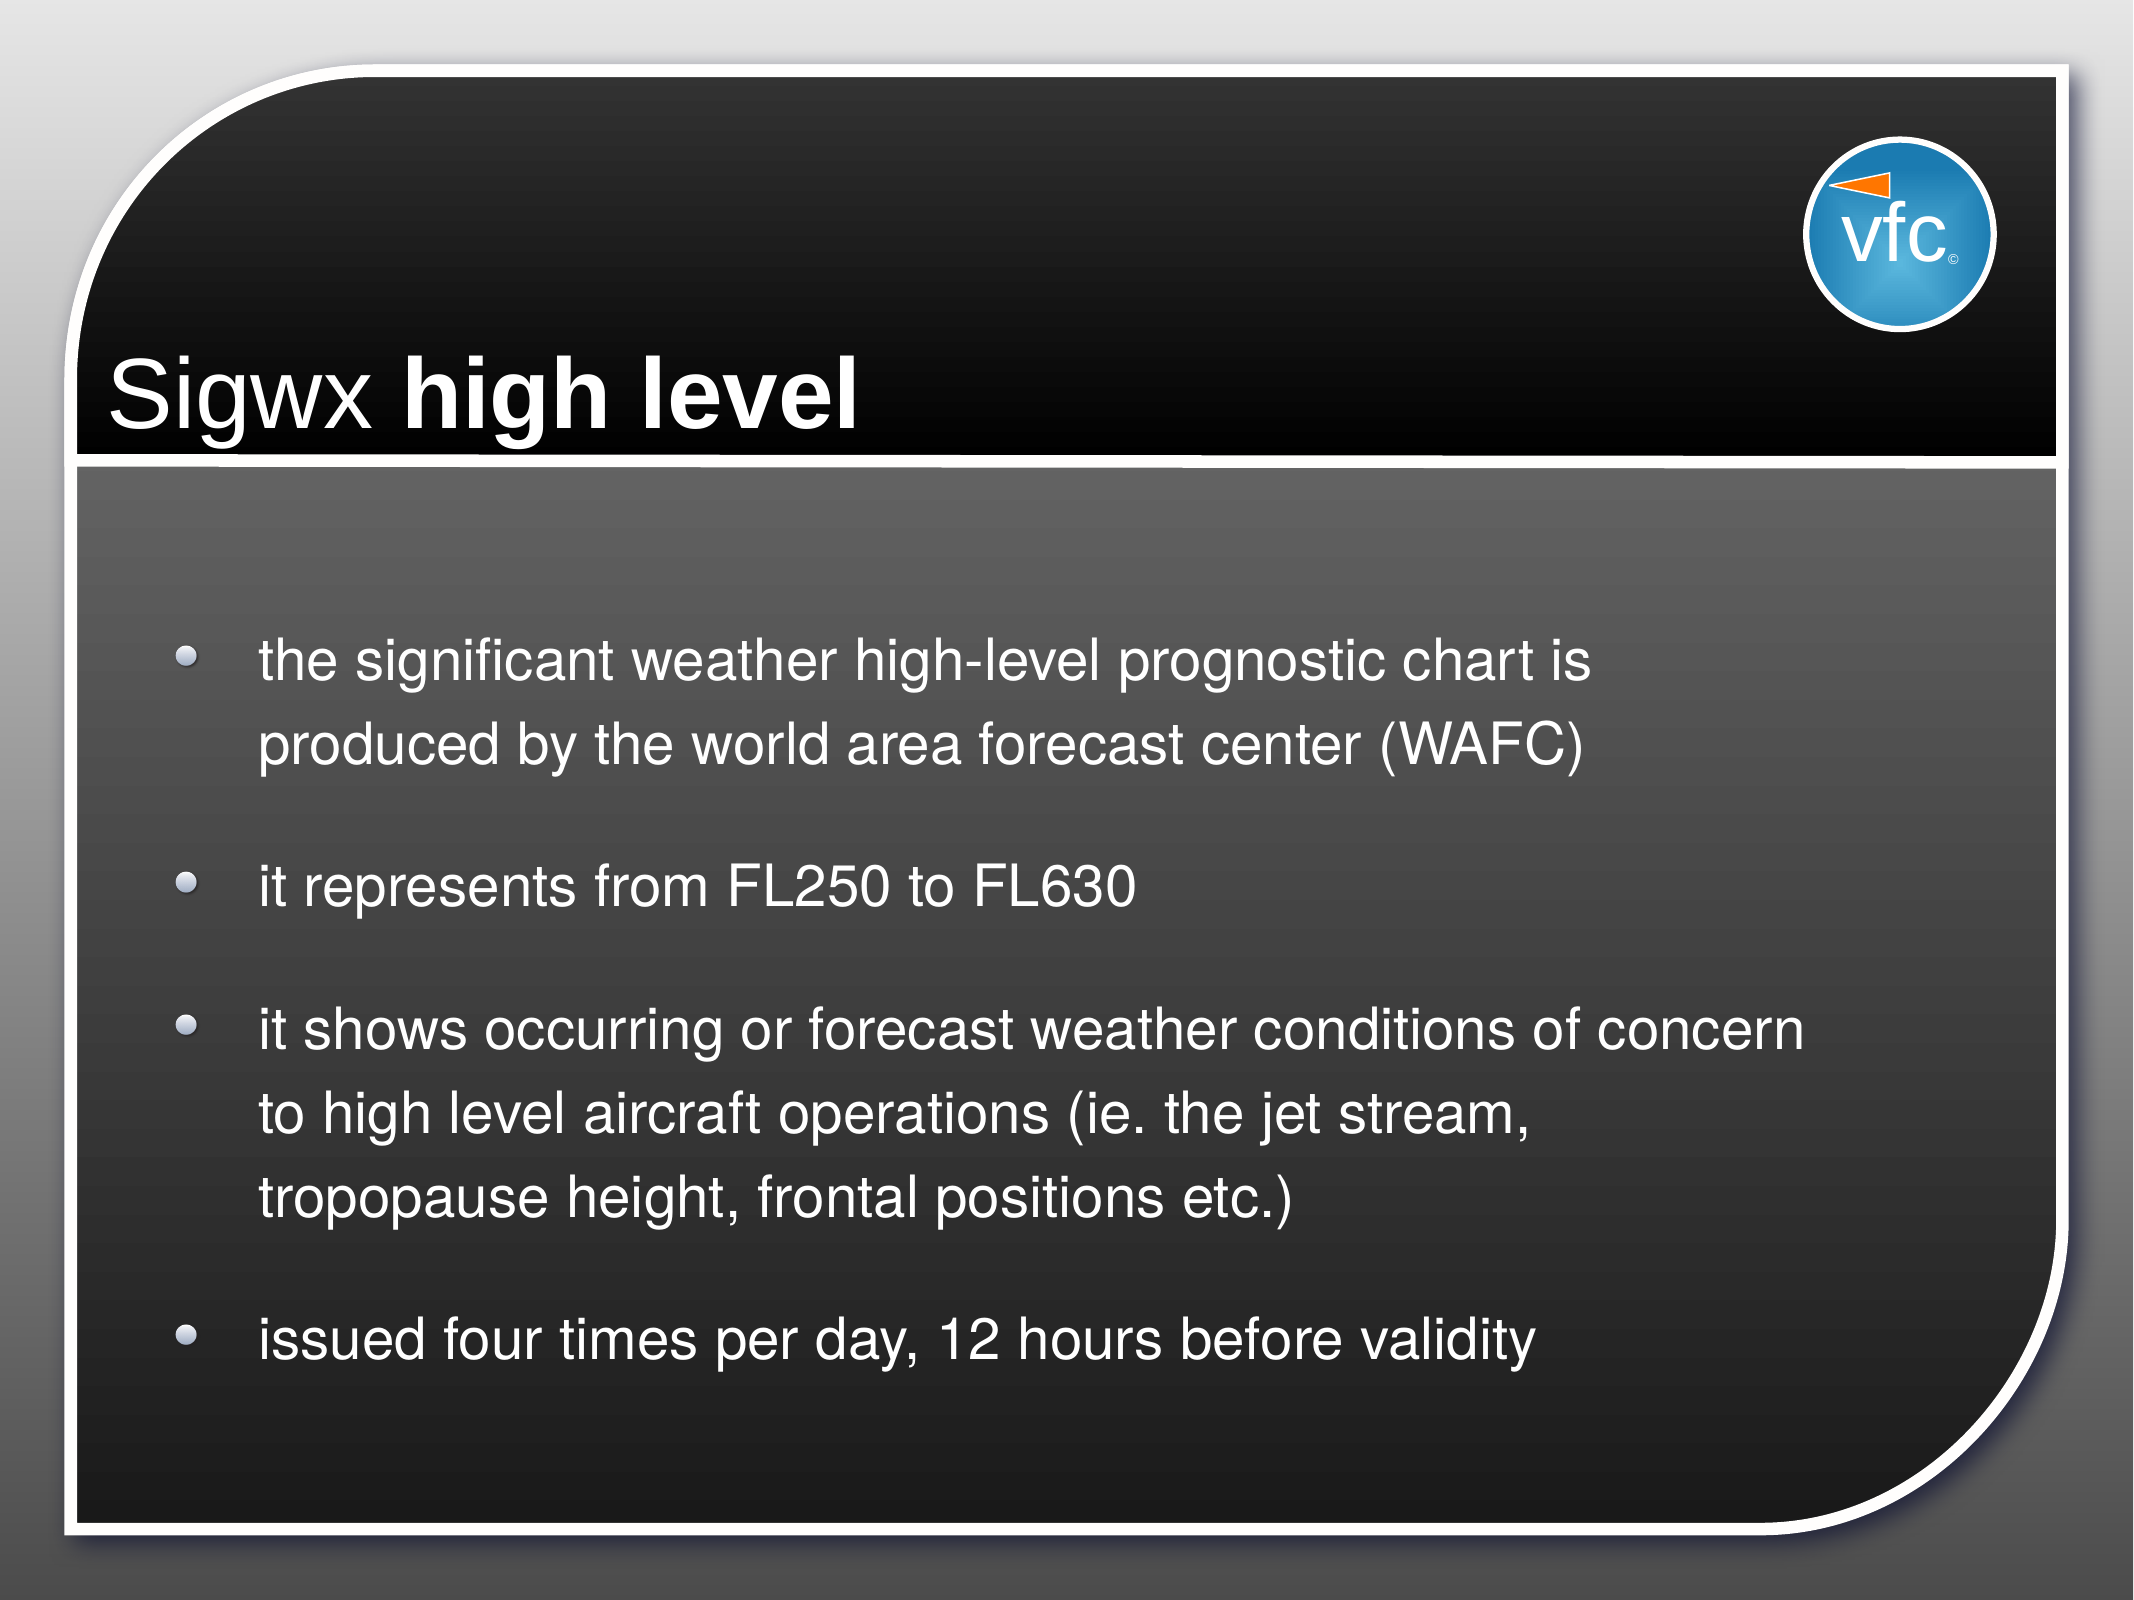

vfc©

# Sigwx high level
the significant weather high-level prognostic chart is produced by the world area forecast center (WAFC)
it represents from FL250 to FL630
it shows occurring or forecast weather conditions of concern to high level aircraft operations (ie. the jet stream, tropopause height, frontal positions etc.)
issued four times per day, 12 hours before validity